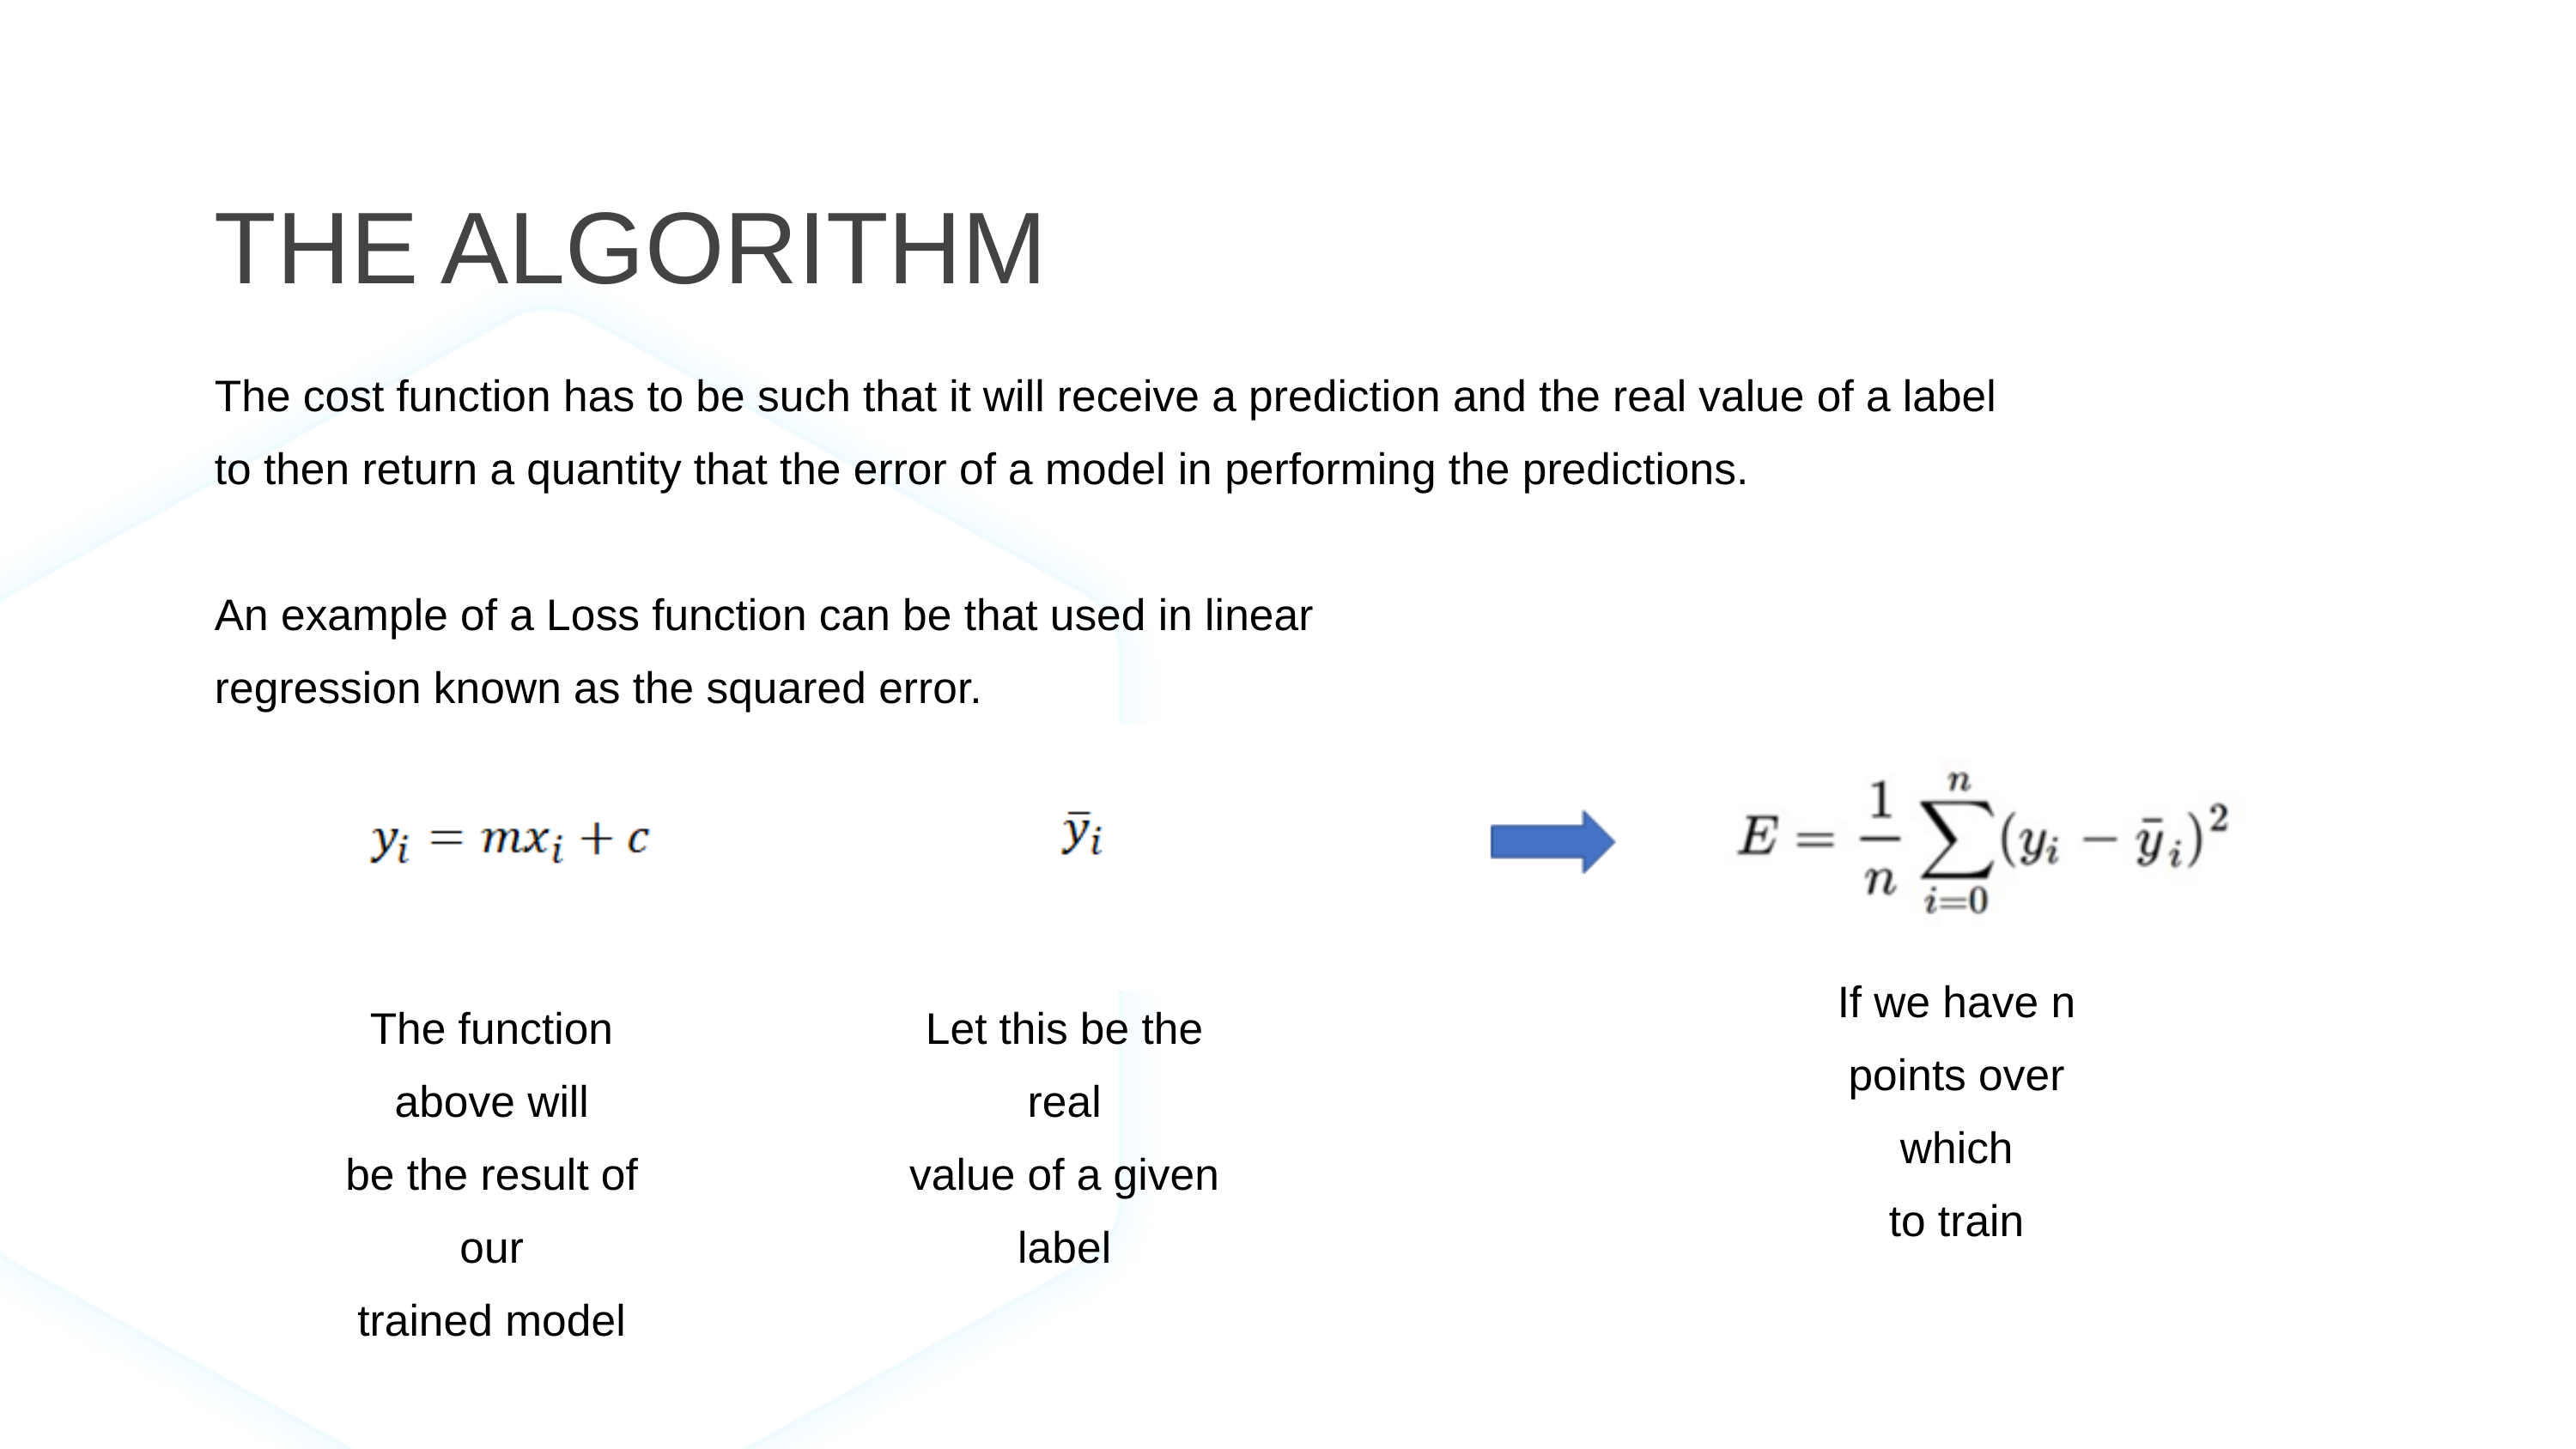

THE ALGORITHM
The cost function has to be such that it will receive a prediction and the real value of a label
to then return a quantity that the error of a model in performing the predictions.

An example of a Loss function can be that used in linear
regression known as the squared error.

If we have n
points over which
to train
The function above will
be the result of our
trained model
Let this be the real
value of a given label